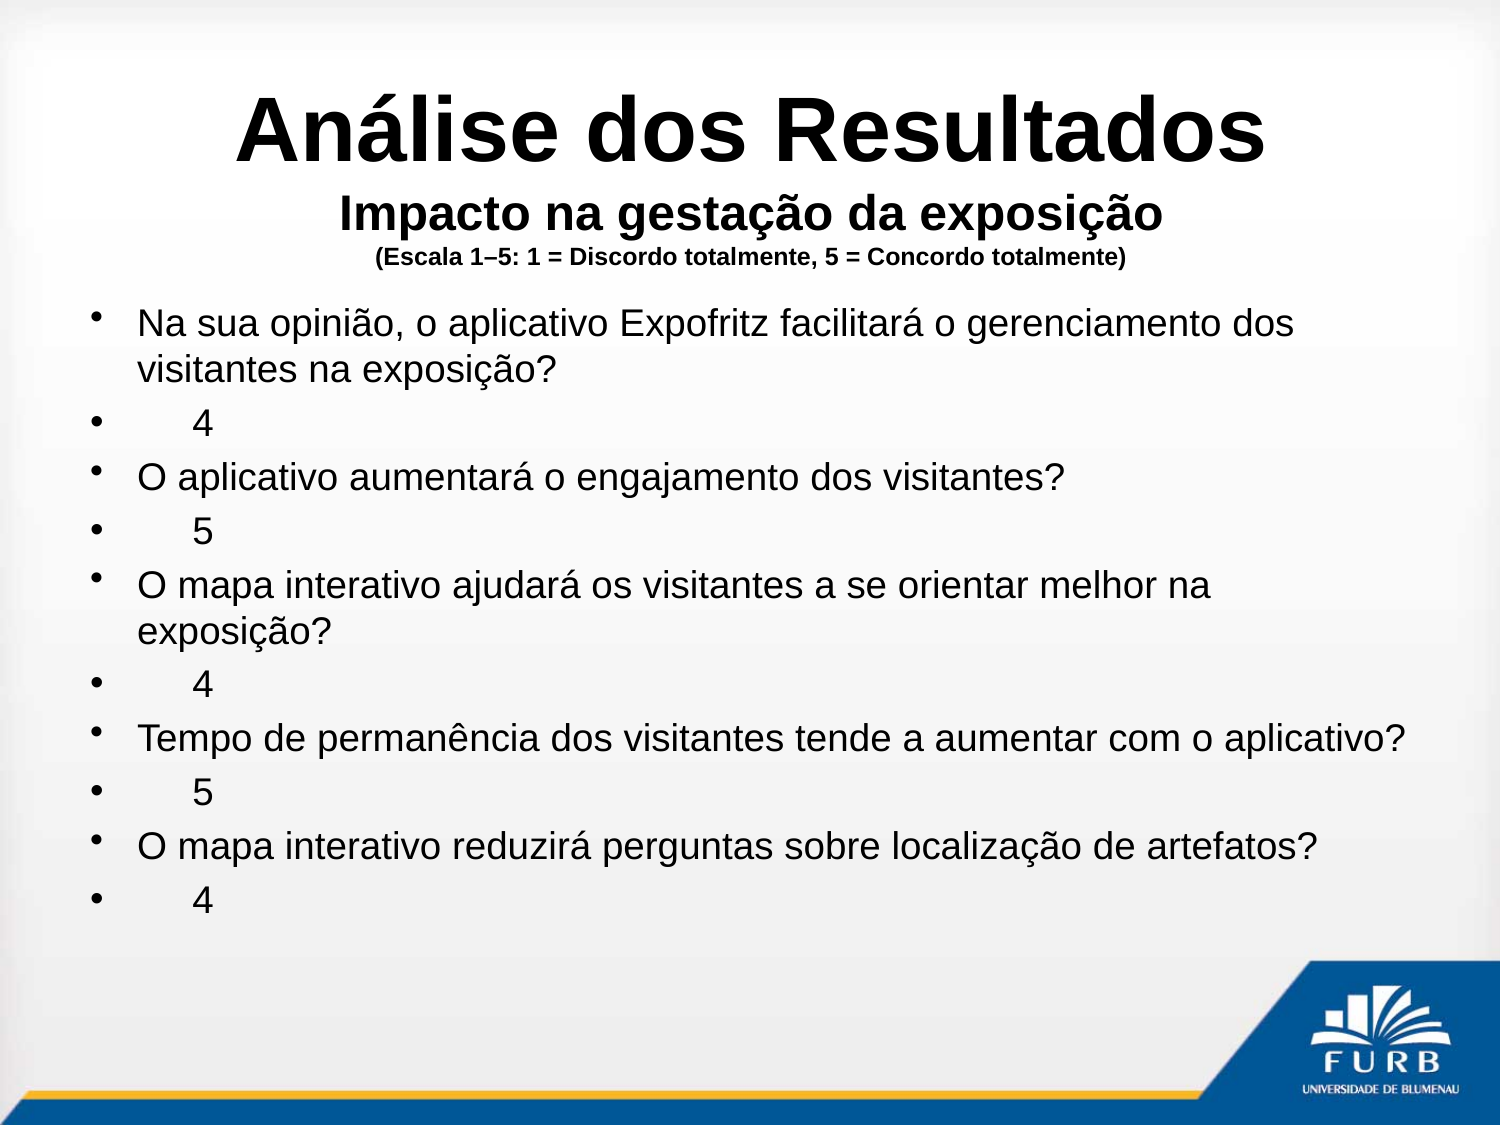

# Análise dos Resultados
Impacto na gestação da exposição
(Escala 1–5: 1 = Discordo totalmente, 5 = Concordo totalmente)
Na sua opinião, o aplicativo Expofritz facilitará o gerenciamento dos visitantes na exposição?
4
O aplicativo aumentará o engajamento dos visitantes?
5
O mapa interativo ajudará os visitantes a se orientar melhor na exposição?
4
Tempo de permanência dos visitantes tende a aumentar com o aplicativo?
5
O mapa interativo reduzirá perguntas sobre localização de artefatos?
4